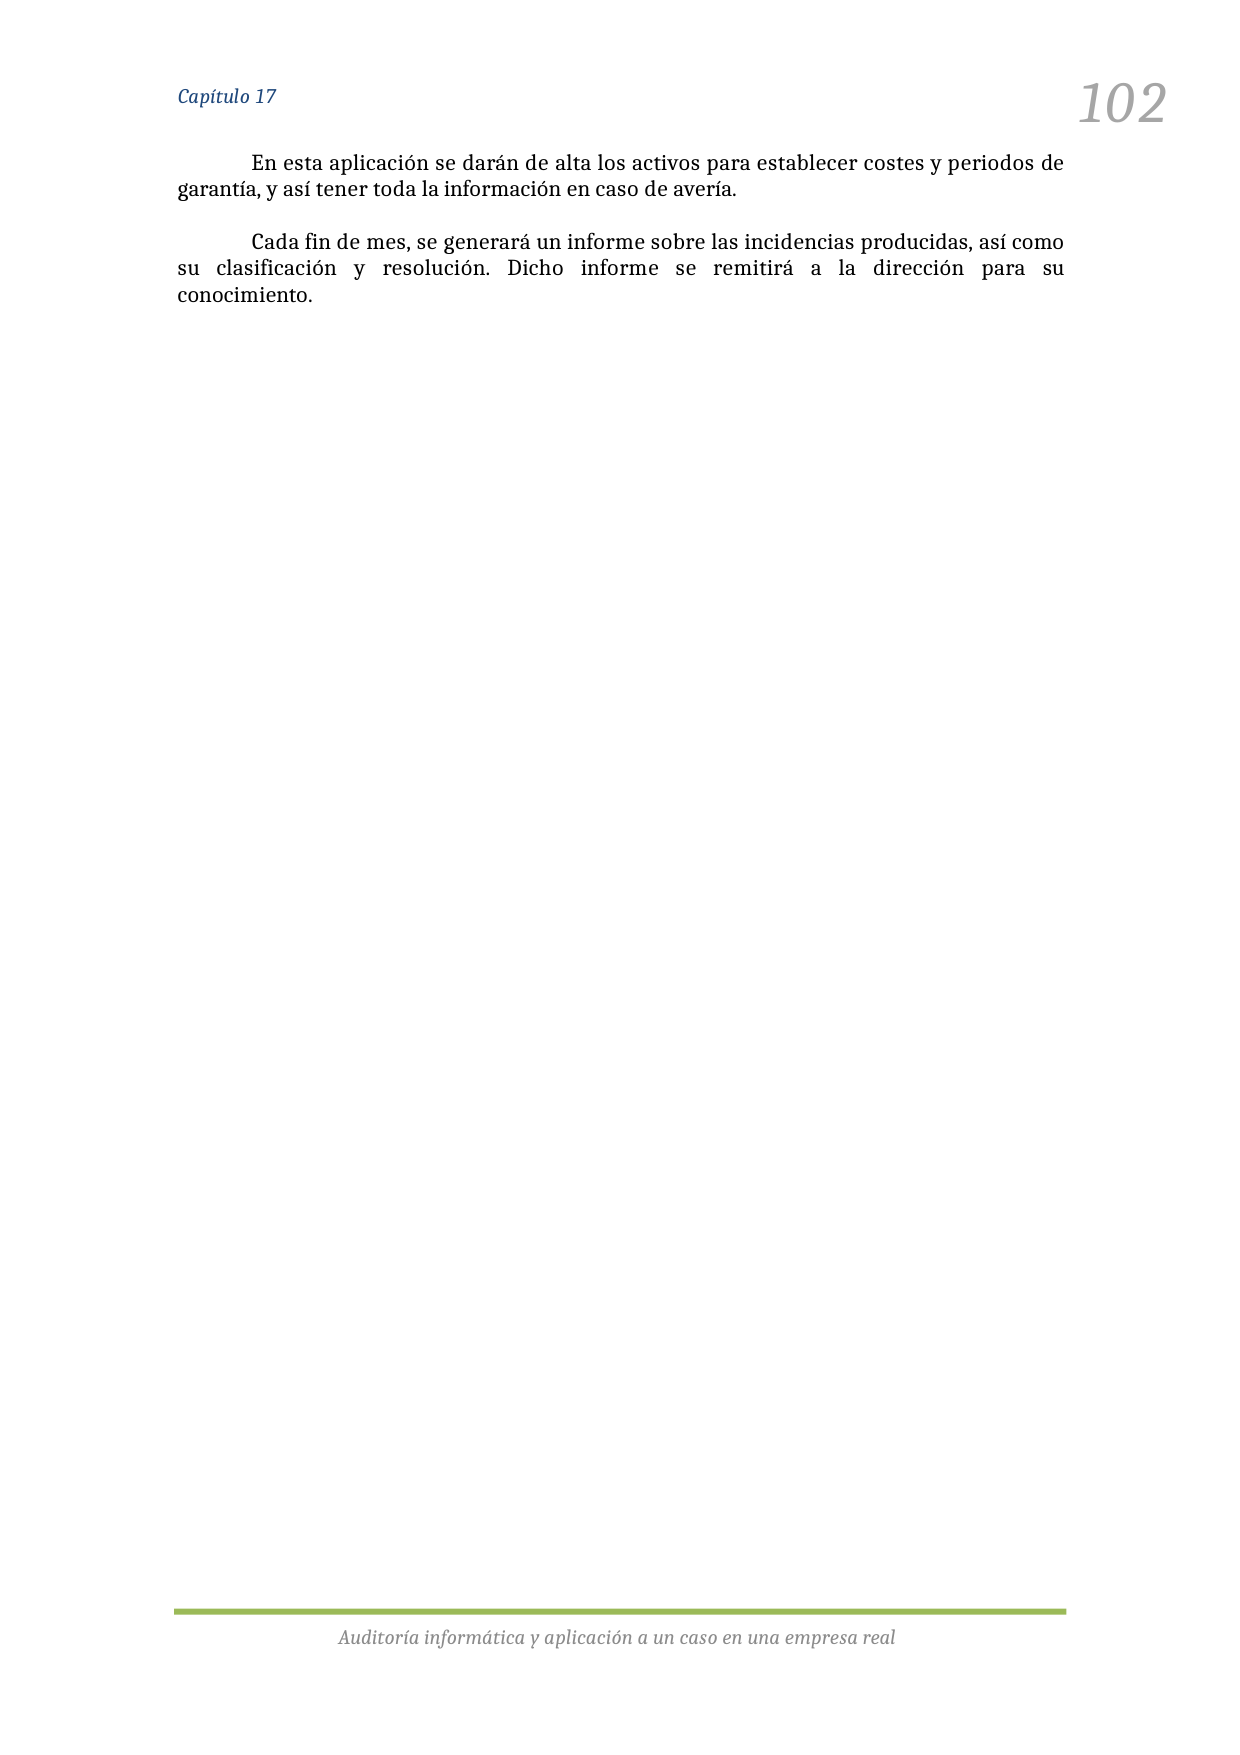

102
Capítulo 17
En esta aplicación se darán de alta los activos para establecer costes y periodos de garantía, y así tener toda la información en caso de avería.

Cada fin de mes, se generará un informe sobre las incidencias producidas, así como su clasificación  y  resolución.  Dicho  informe se remitirá  a  la  dirección  para  su conocimiento.

Auditoría informática y aplicación a un caso en una empresa real